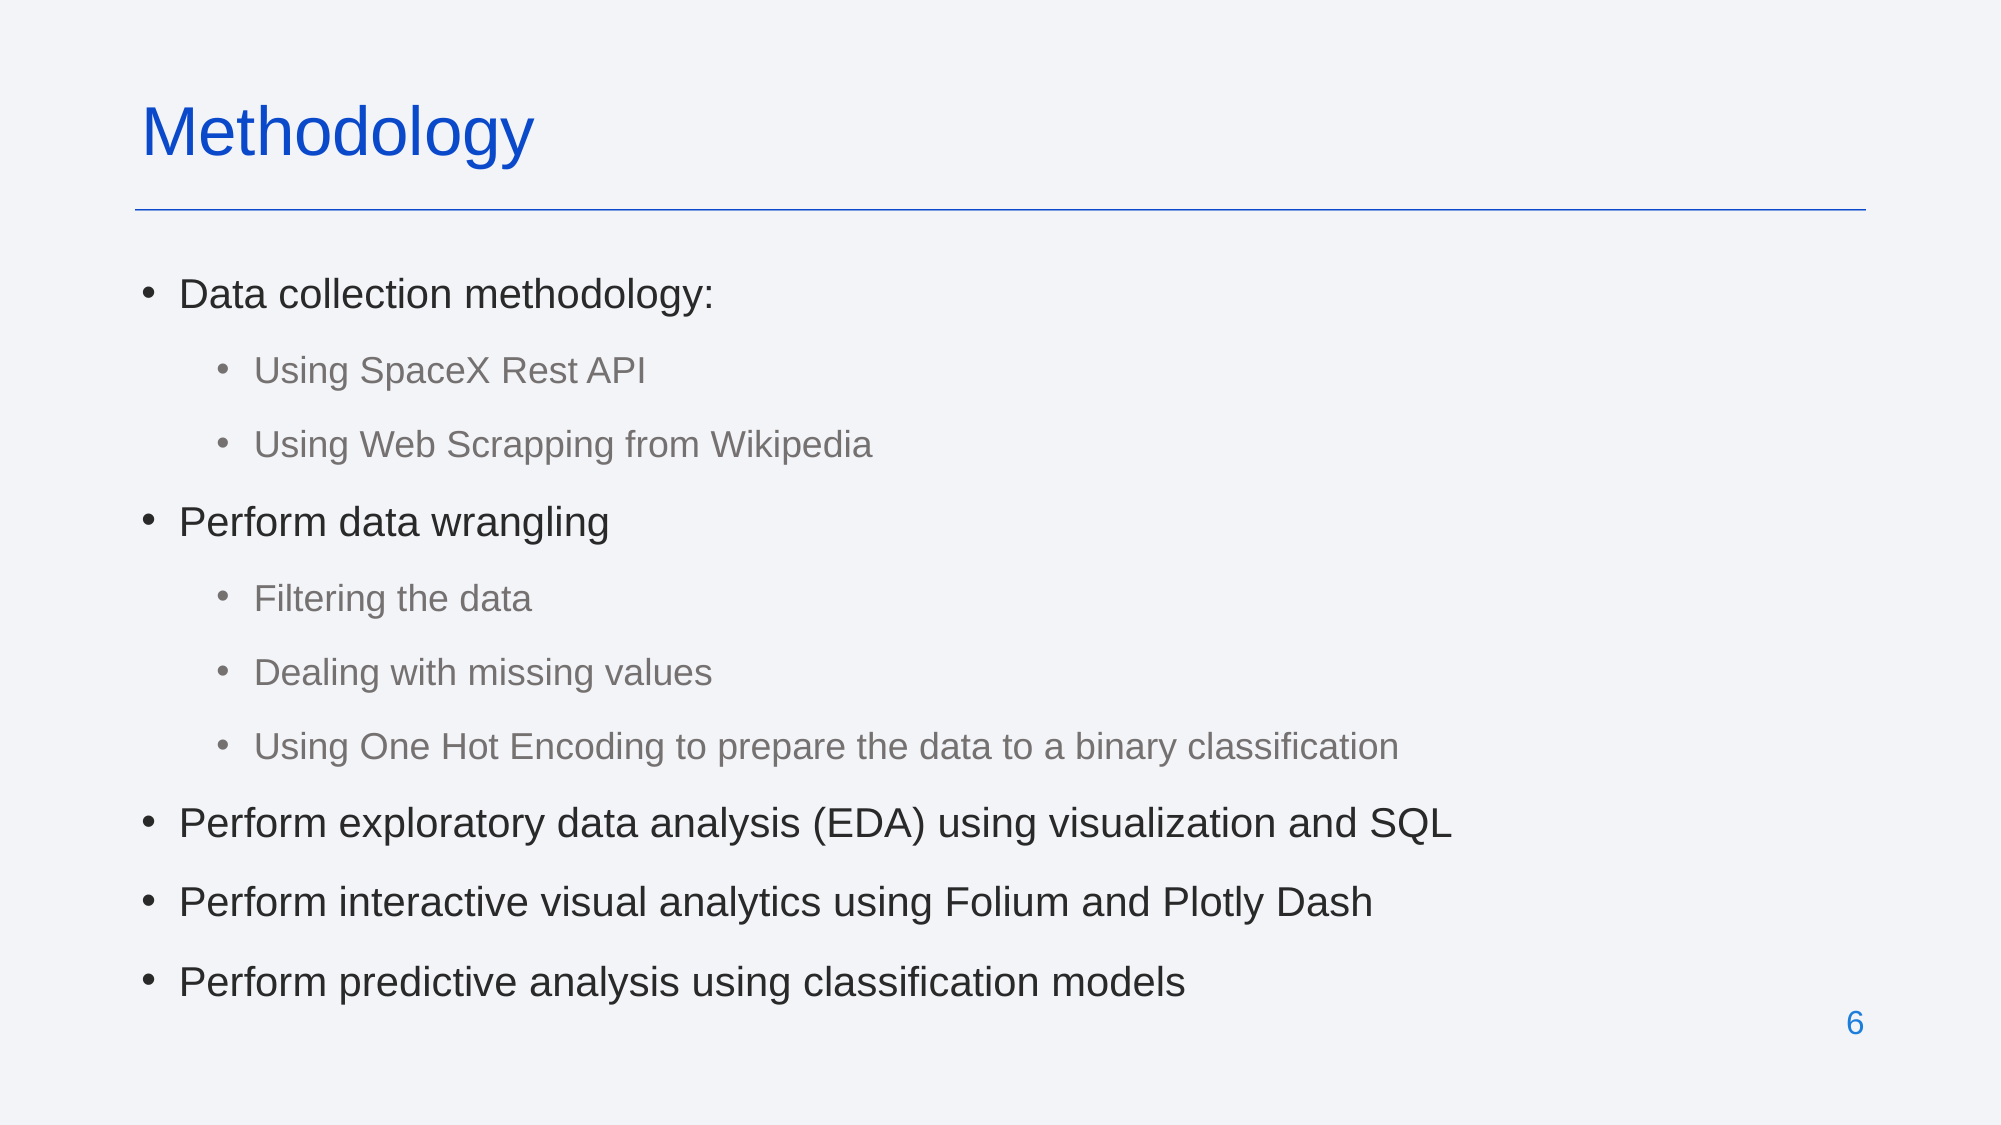

Methodology
Data collection methodology:
Using SpaceX Rest API
Using Web Scrapping from Wikipedia
Perform data wrangling
Filtering the data
Dealing with missing values
Using One Hot Encoding to prepare the data to a binary classification
Perform exploratory data analysis (EDA) using visualization and SQL
Perform interactive visual analytics using Folium and Plotly Dash
Perform predictive analysis using classification models

6